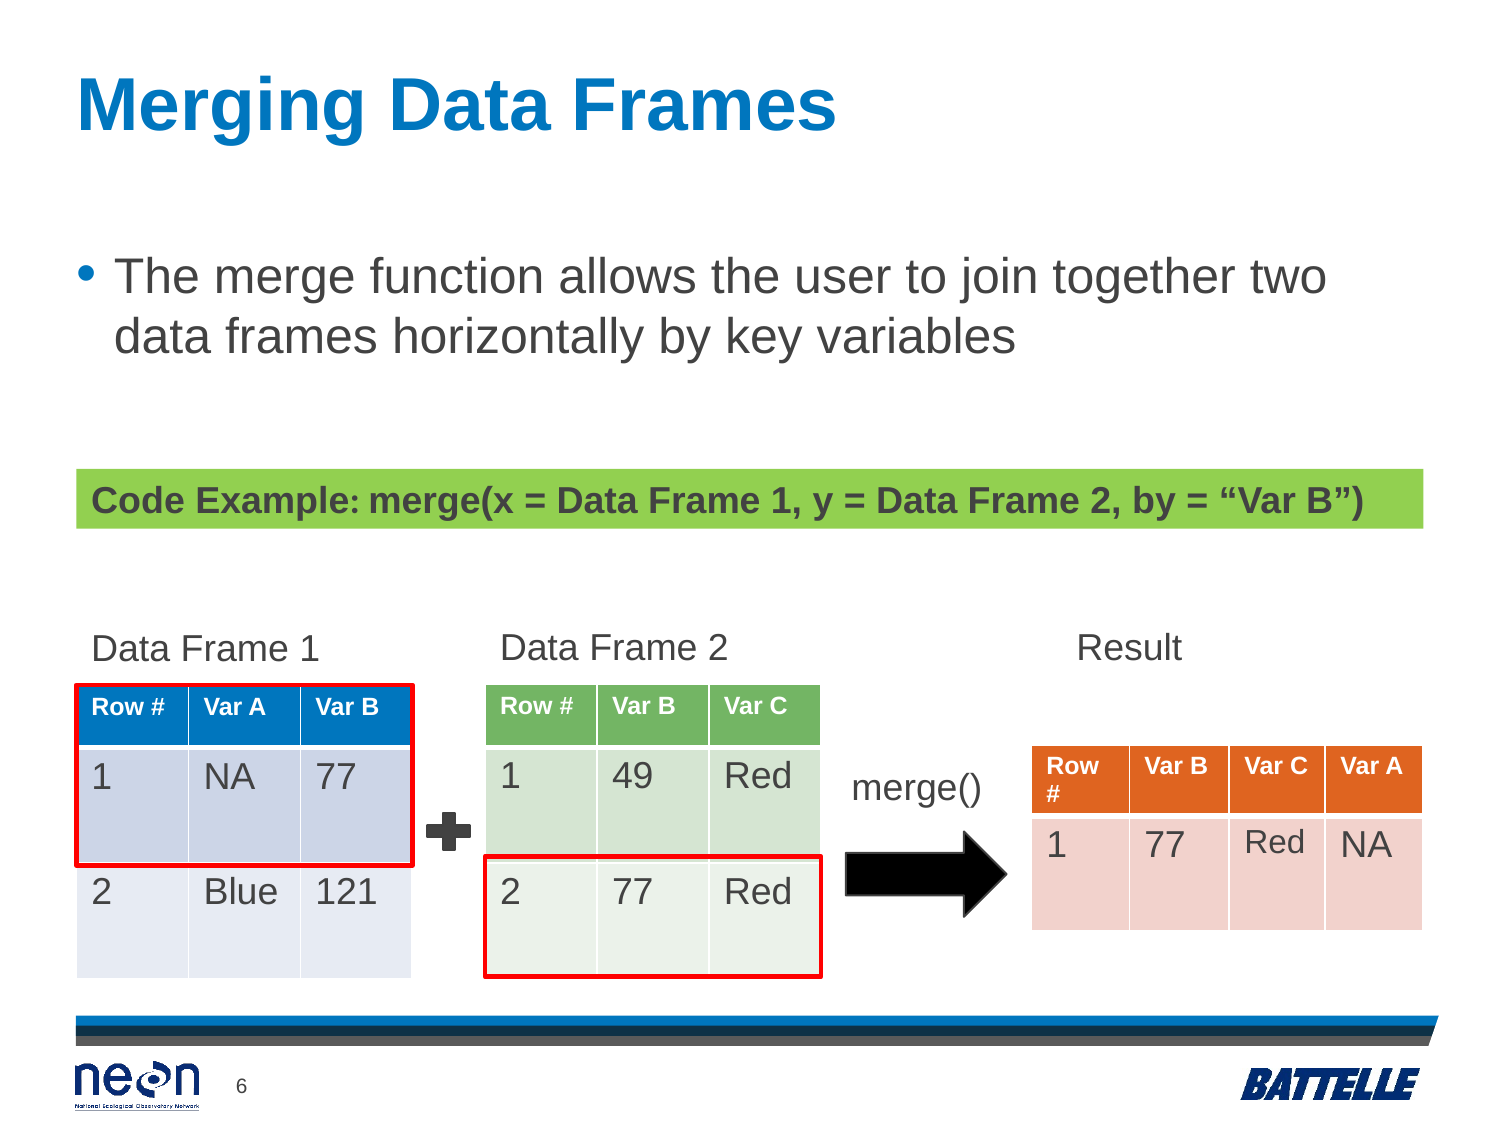

# Merging Data Frames
The merge function allows the user to join together two data frames horizontally by key variables
Code Example: merge(x = Data Frame 1, y = Data Frame 2, by = “Var B”)
Data Frame 2
Result
Data Frame 1
| Row # | Var B | Var C |
| --- | --- | --- |
| 1 | 49 | Red |
| 2 | 77 | Red |
| Row # | Var A | Var B |
| --- | --- | --- |
| 1 | NA | 77 |
| 2 | Blue | 121 |

| Row # | Var B | Var C | Var A |
| --- | --- | --- | --- |
| 1 | 77 | Red | NA |
merge()

6